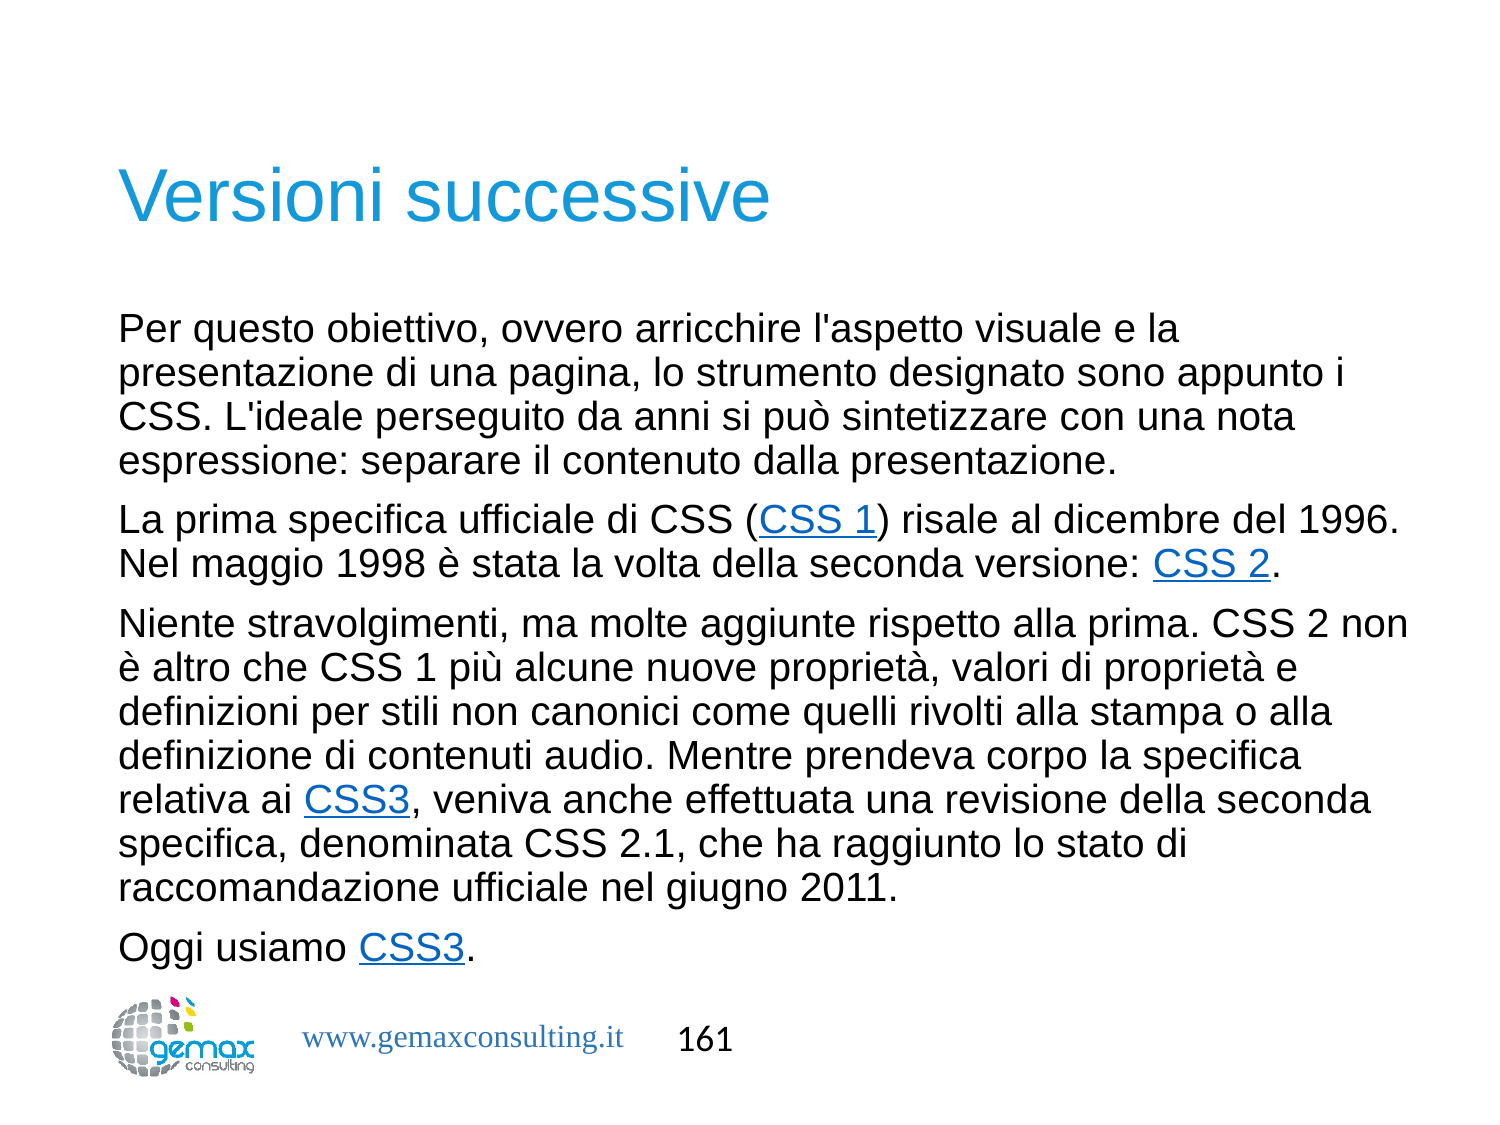

# Versioni successive
Per questo obiettivo, ovvero arricchire l'aspetto visuale e la presentazione di una pagina, lo strumento designato sono appunto i CSS. L'ideale perseguito da anni si può sintetizzare con una nota espressione: separare il contenuto dalla presentazione.
La prima specifica ufficiale di CSS (CSS 1) risale al dicembre del 1996. Nel maggio 1998 è stata la volta della seconda versione: CSS 2.
Niente stravolgimenti, ma molte aggiunte rispetto alla prima. CSS 2 non è altro che CSS 1 più alcune nuove proprietà, valori di proprietà e definizioni per stili non canonici come quelli rivolti alla stampa o alla definizione di contenuti audio. Mentre prendeva corpo la specifica relativa ai CSS3, veniva anche effettuata una revisione della seconda specifica, denominata CSS 2.1, che ha raggiunto lo stato di raccomandazione ufficiale nel giugno 2011.
Oggi usiamo CSS3.

161